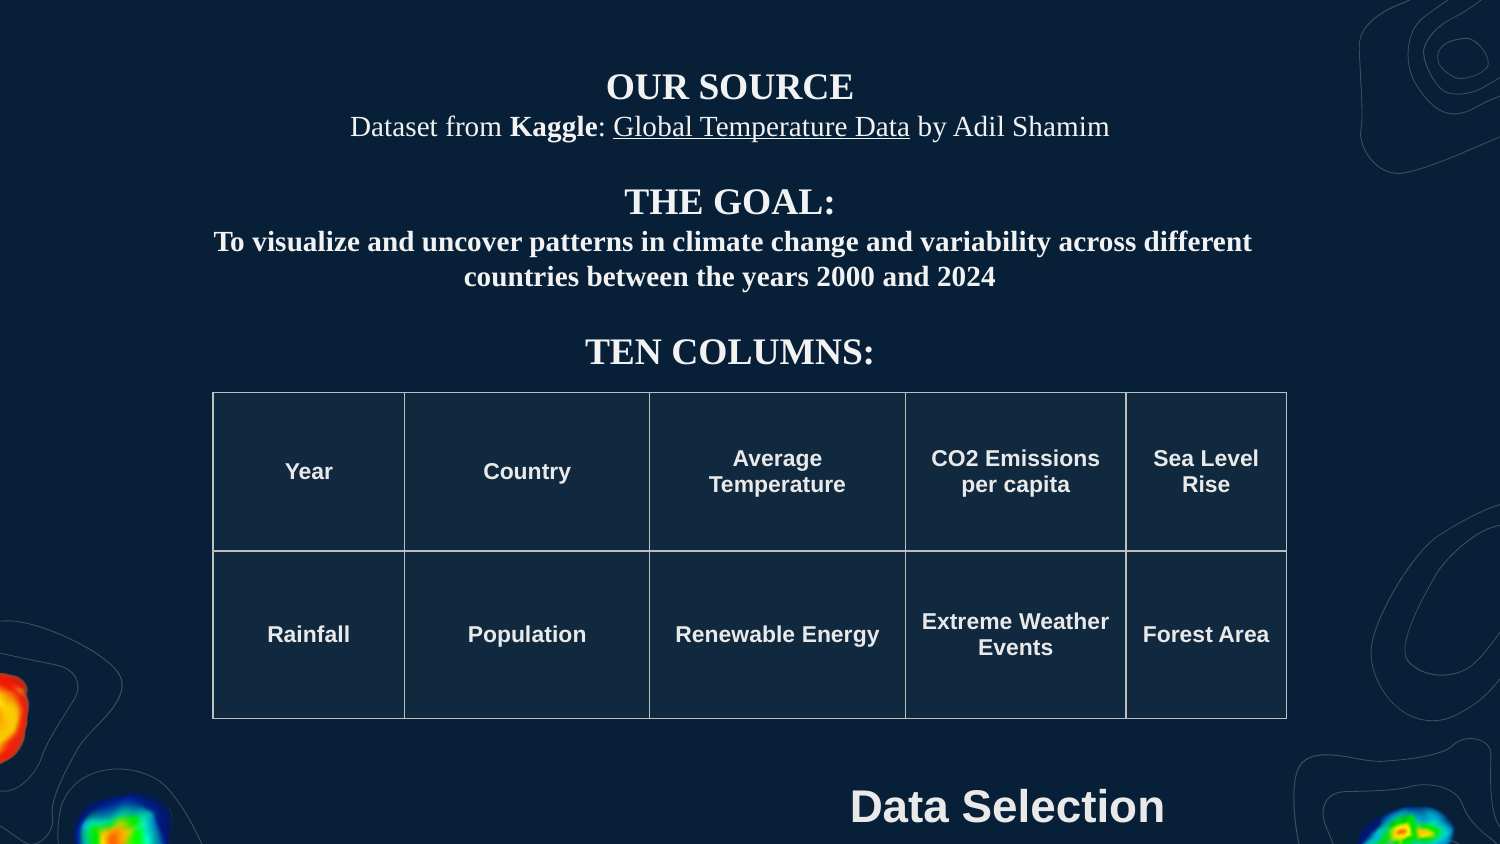

OUR SOURCE
Dataset from Kaggle: Global Temperature Data by Adil Shamim

THE GOAL:
 To visualize and uncover patterns in climate change and variability across different countries between the years 2000 and 2024

TEN COLUMNS:
| Year | Country | Average Temperature | CO2 Emissions per capita | Sea Level Rise |
| --- | --- | --- | --- | --- |
| Rainfall | Population | Renewable Energy | Extreme Weather Events | Forest Area |
Data Selection